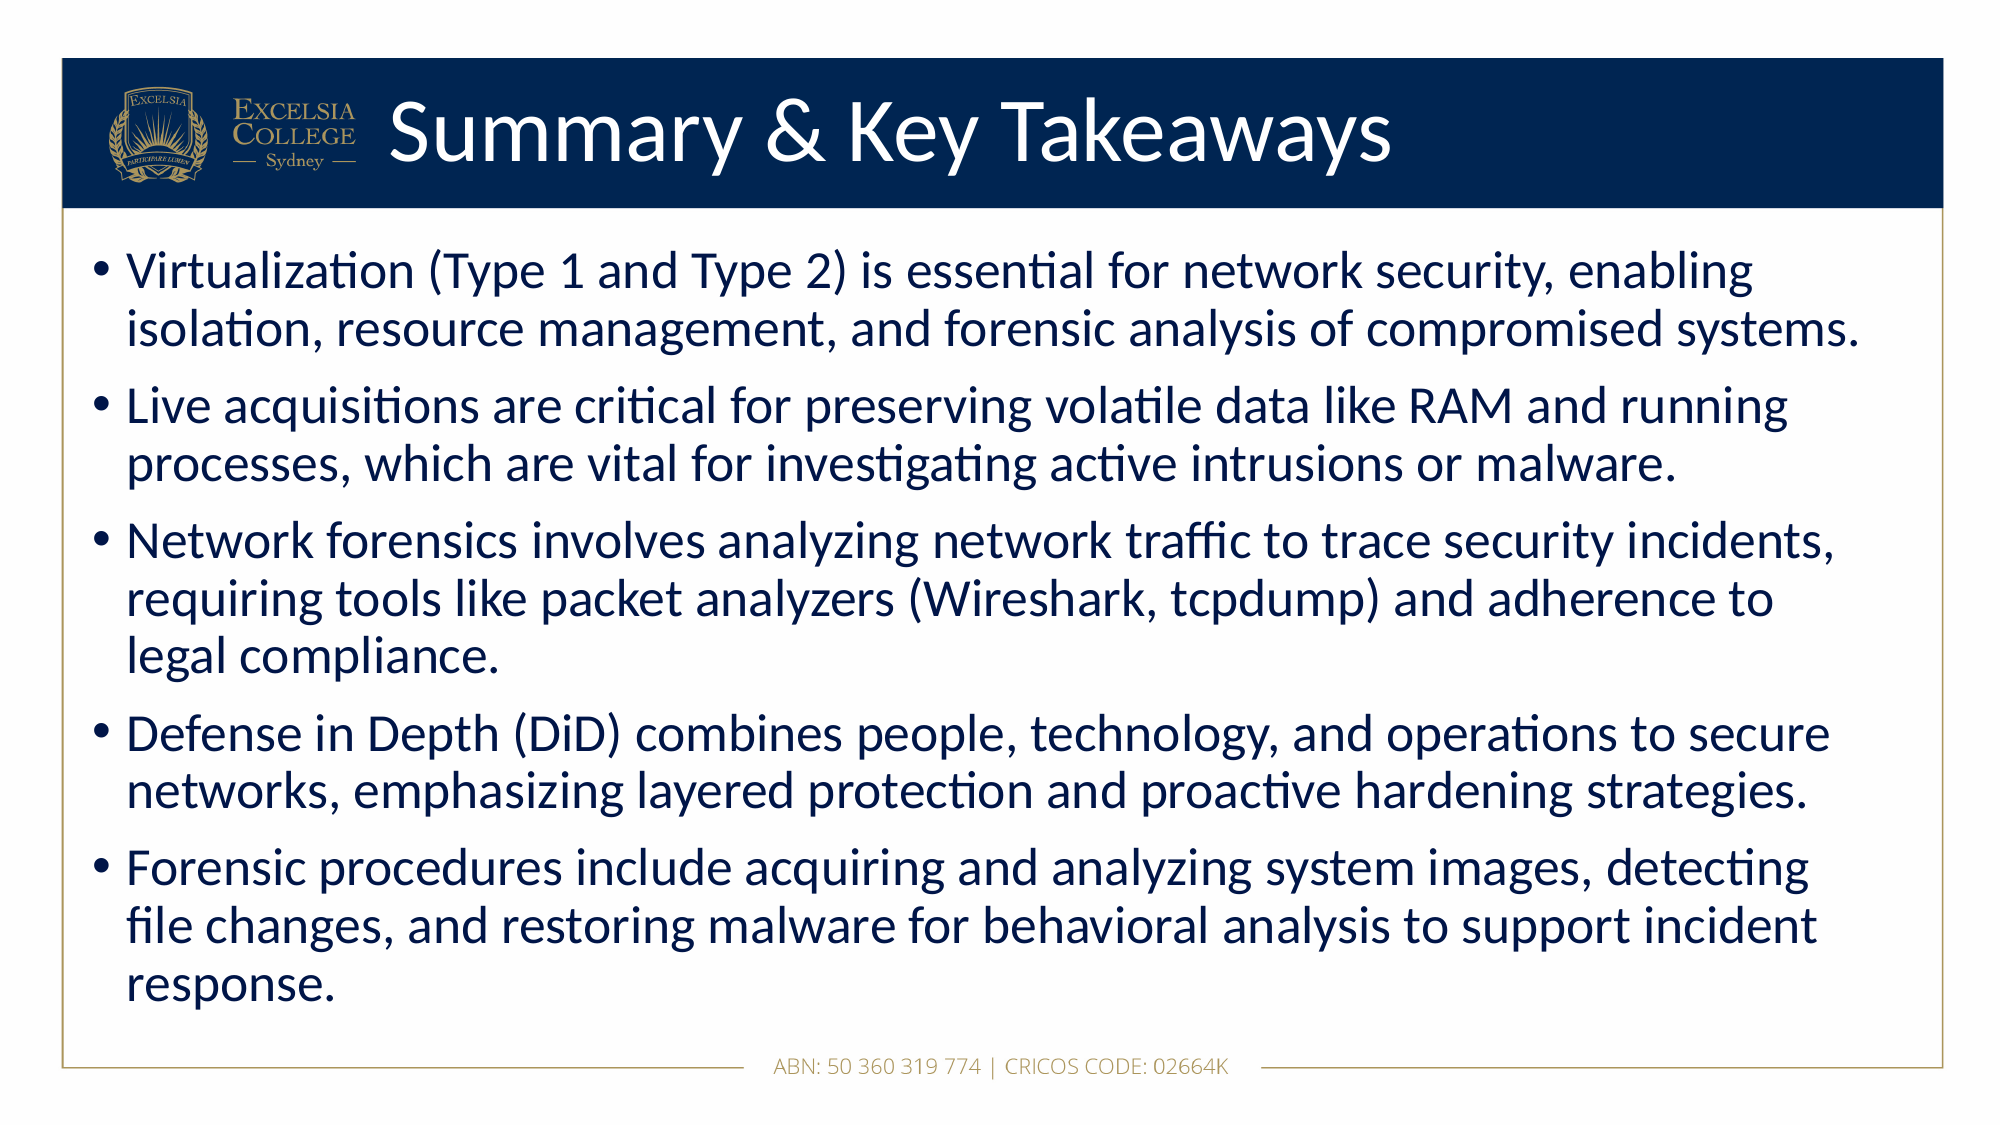

# Summary & Key Takeaways
Virtualization (Type 1 and Type 2) is essential for network security, enabling isolation, resource management, and forensic analysis of compromised systems.
Live acquisitions are critical for preserving volatile data like RAM and running processes, which are vital for investigating active intrusions or malware.
Network forensics involves analyzing network traffic to trace security incidents, requiring tools like packet analyzers (Wireshark, tcpdump) and adherence to legal compliance.
Defense in Depth (DiD) combines people, technology, and operations to secure networks, emphasizing layered protection and proactive hardening strategies.
Forensic procedures include acquiring and analyzing system images, detecting file changes, and restoring malware for behavioral analysis to support incident response.